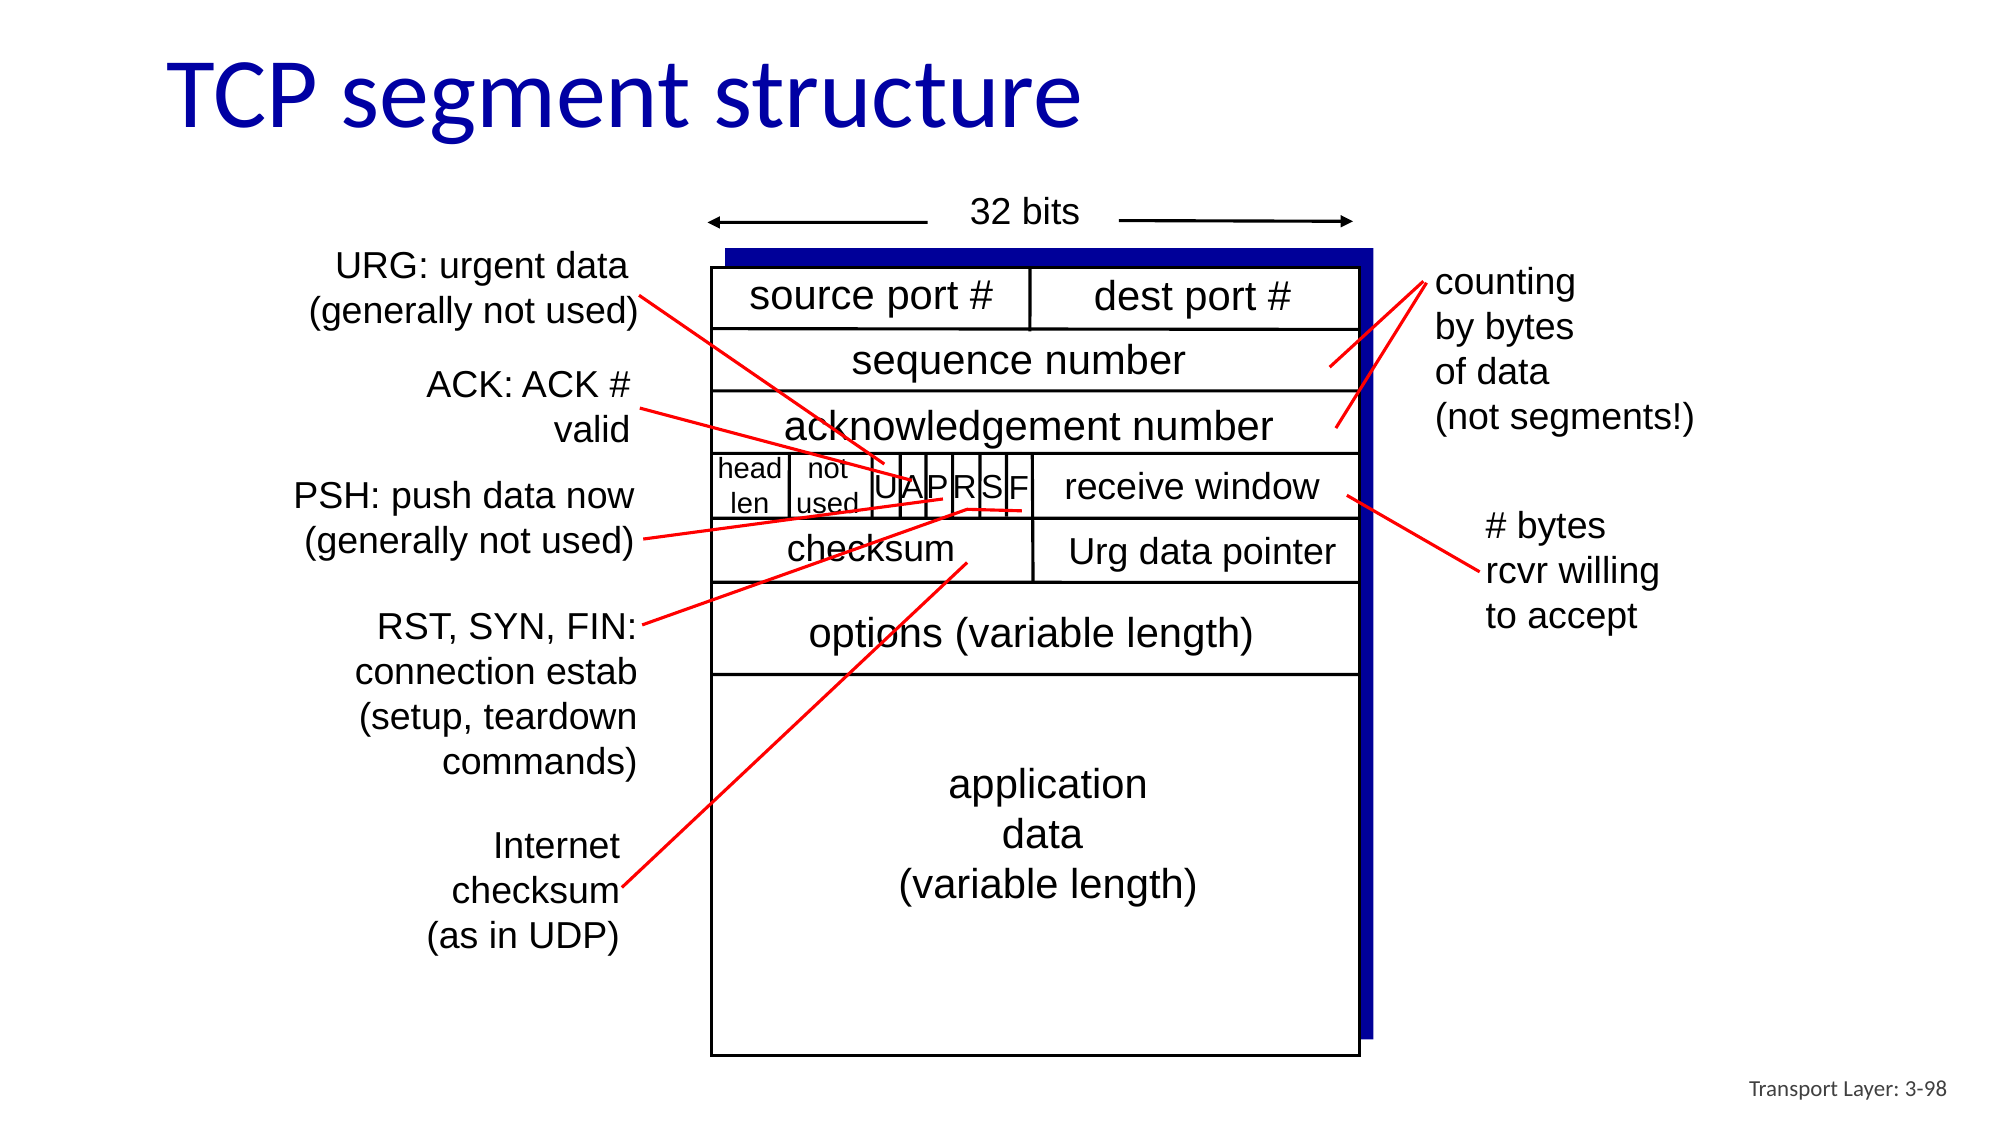

# TCP segment structure
32 bits

URG: urgent data
(generally not used)

counting
by bytes
of data
(not segments!)
source port #
dest port #

sequence number

ACK: ACK #
valid

acknowledgement number

head
len
not
used

receive window

U
A
P
R
S
F
PSH: push data now
(generally not used)
# bytes
rcvr willing
to accept

checksum

Urg data pointer

RST, SYN, FIN:
connection estab
(setup, teardown
commands)
options (variable length)

application
data
(variable length)
Internet
checksum
(as in UDP)
Transport Layer: 3-98